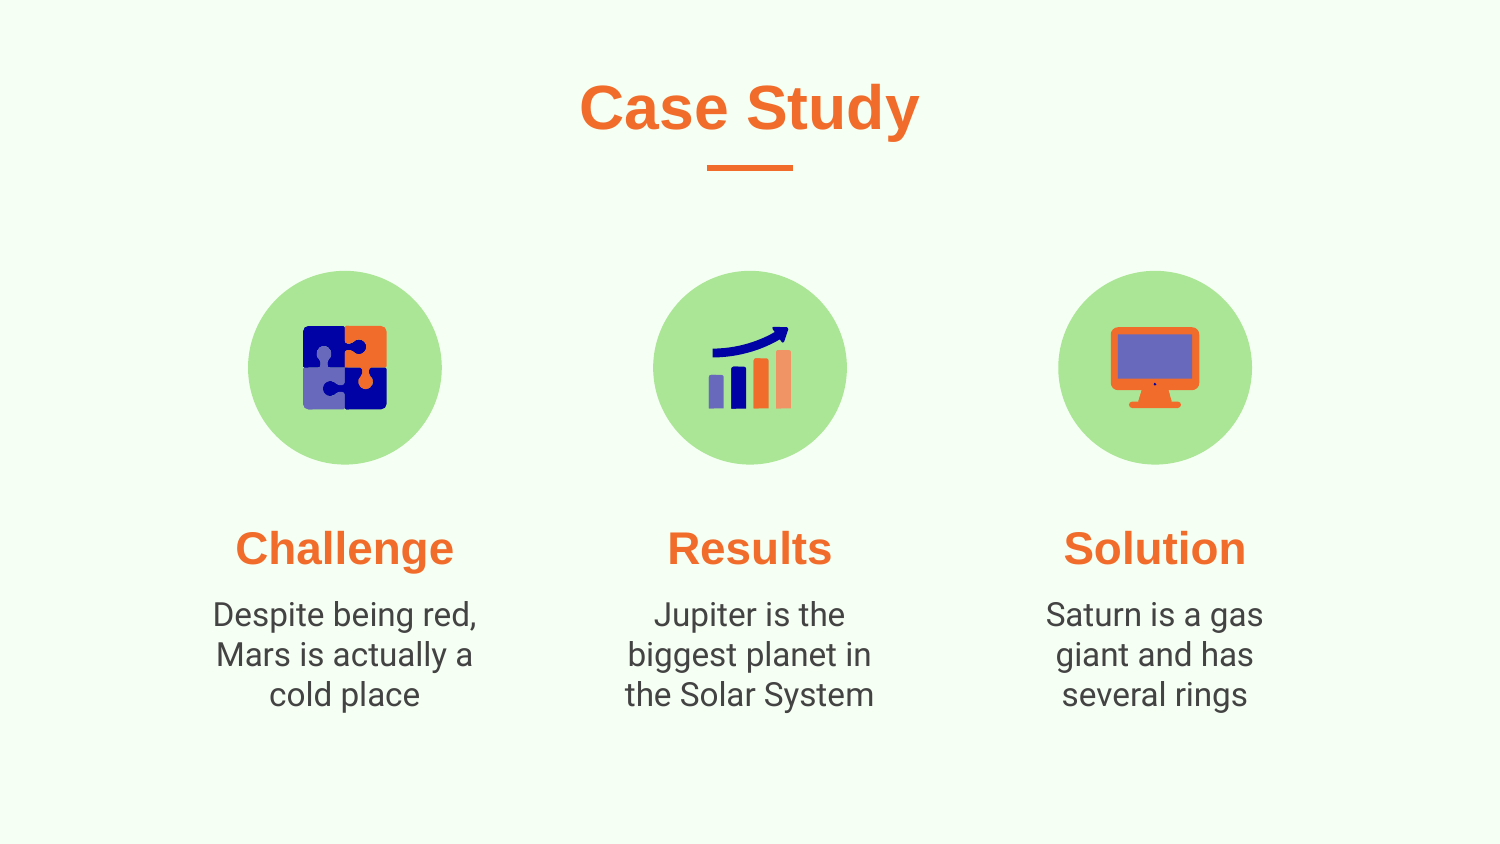

Case Study

# Challenge
Results
Solution
Despite being red, Mars is actually a cold place
Jupiter is the biggest planet in the Solar System
Saturn is a gas giant and has several rings